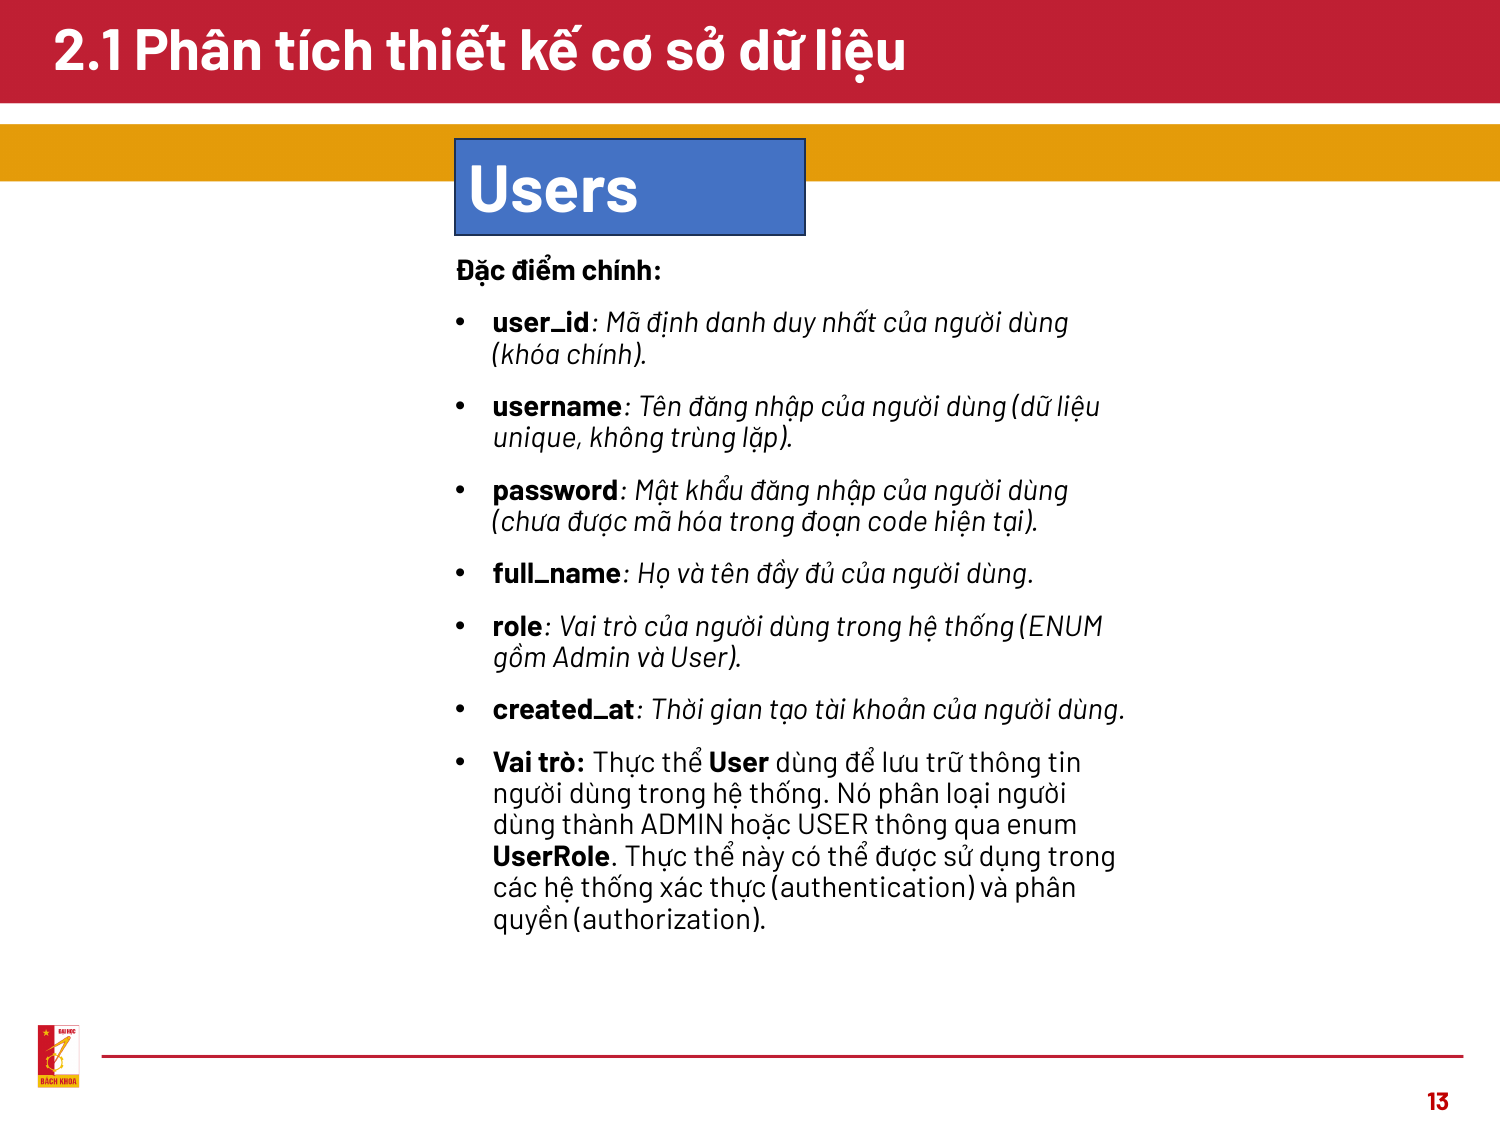

# 2.1 Phân tích thiết kế cơ sở dữ liệu

Users
Đặc điểm chính:
user_id: Mã định danh duy nhất của người dùng (khóa chính).
username: Tên đăng nhập của người dùng (dữ liệu unique, không trùng lặp).
password: Mật khẩu đăng nhập của người dùng (chưa được mã hóa trong đoạn code hiện tại).
full_name: Họ và tên đầy đủ của người dùng.
role: Vai trò của người dùng trong hệ thống (ENUM gồm Admin và User).
created_at: Thời gian tạo tài khoản của người dùng.
Vai trò: Thực thể User dùng để lưu trữ thông tin người dùng trong hệ thống. Nó phân loại người dùng thành ADMIN hoặc USER thông qua enum UserRole. Thực thể này có thể được sử dụng trong các hệ thống xác thực (authentication) và phân quyền (authorization).
13